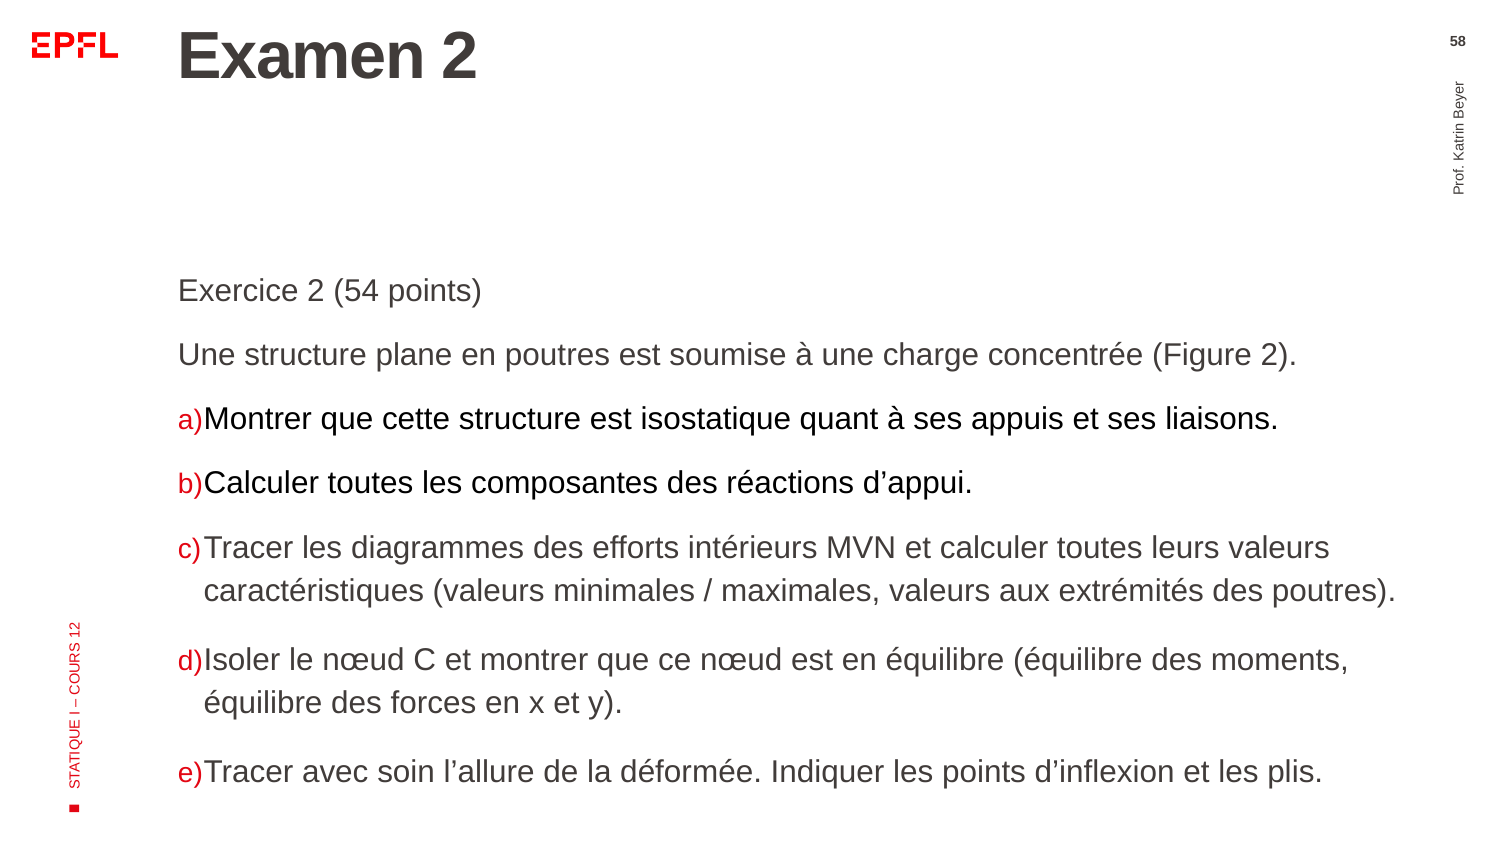

# Examen 2
58
Exercice 2 (54 points)
Une structure plane en poutres est soumise à une charge concentrée (Figure 2).
Montrer que cette structure est isostatique quant à ses appuis et ses liaisons.
Calculer toutes les composantes des réactions d’appui.
Tracer les diagrammes des efforts intérieurs MVN et calculer toutes leurs valeurs caractéristiques (valeurs minimales / maximales, valeurs aux extrémités des poutres).
Isoler le nœud C et montrer que ce nœud est en équilibre (équilibre des moments, équilibre des forces en x et y).
Tracer avec soin l’allure de la déformée. Indiquer les points d’inflexion et les plis.

Prof. Katrin Beyer
STATIQUE I – COURS 12